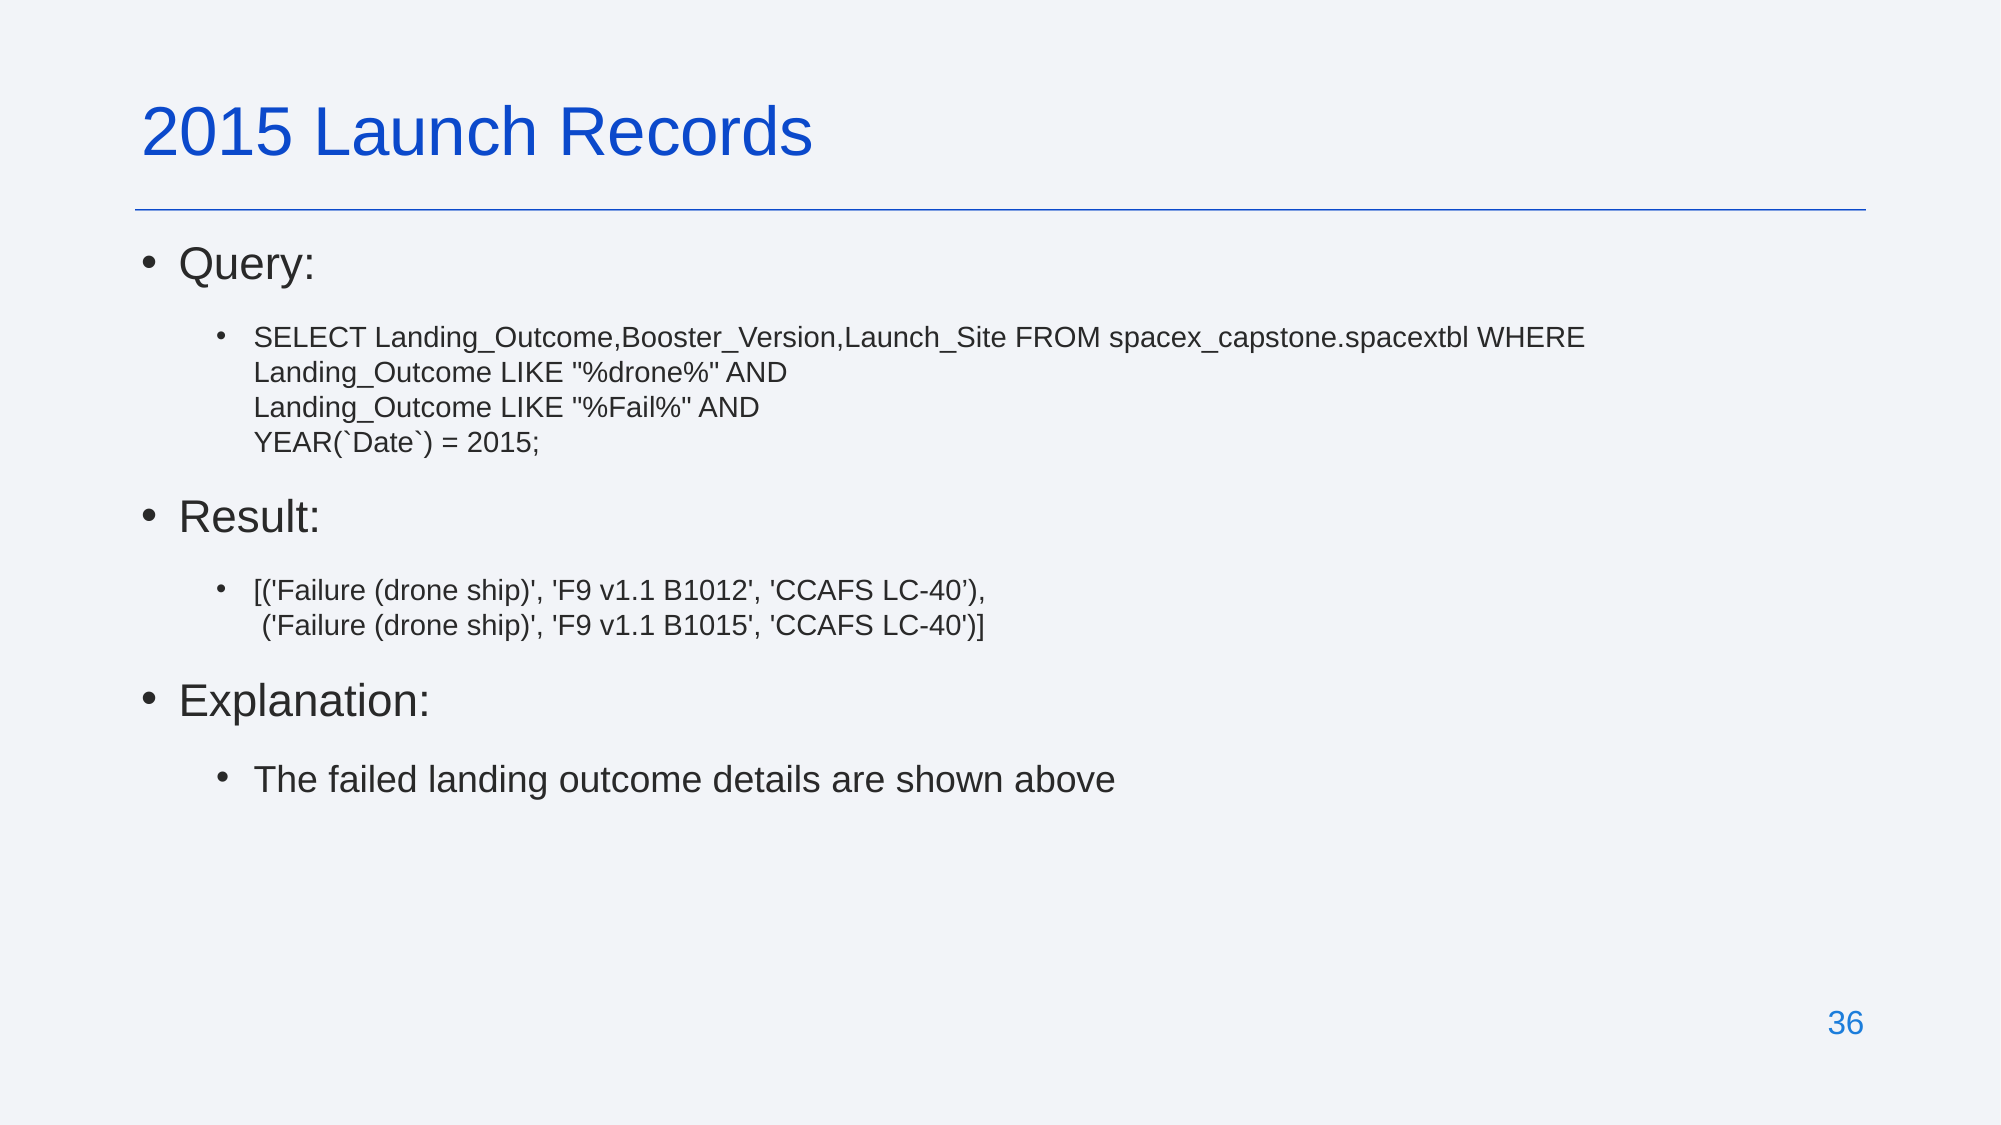

2015 Launch Records
Query:
SELECT Landing_Outcome,Booster_Version,Launch_Site FROM spacex_capstone.spacextbl WHERE
Landing_Outcome LIKE "%drone%" AND
Landing_Outcome LIKE "%Fail%" AND
YEAR(`Date`) = 2015;
Result:
[('Failure (drone ship)', 'F9 v1.1 B1012', 'CCAFS LC-40’),
 ('Failure (drone ship)', 'F9 v1.1 B1015', 'CCAFS LC-40')]
Explanation:
The failed landing outcome details are shown above
36